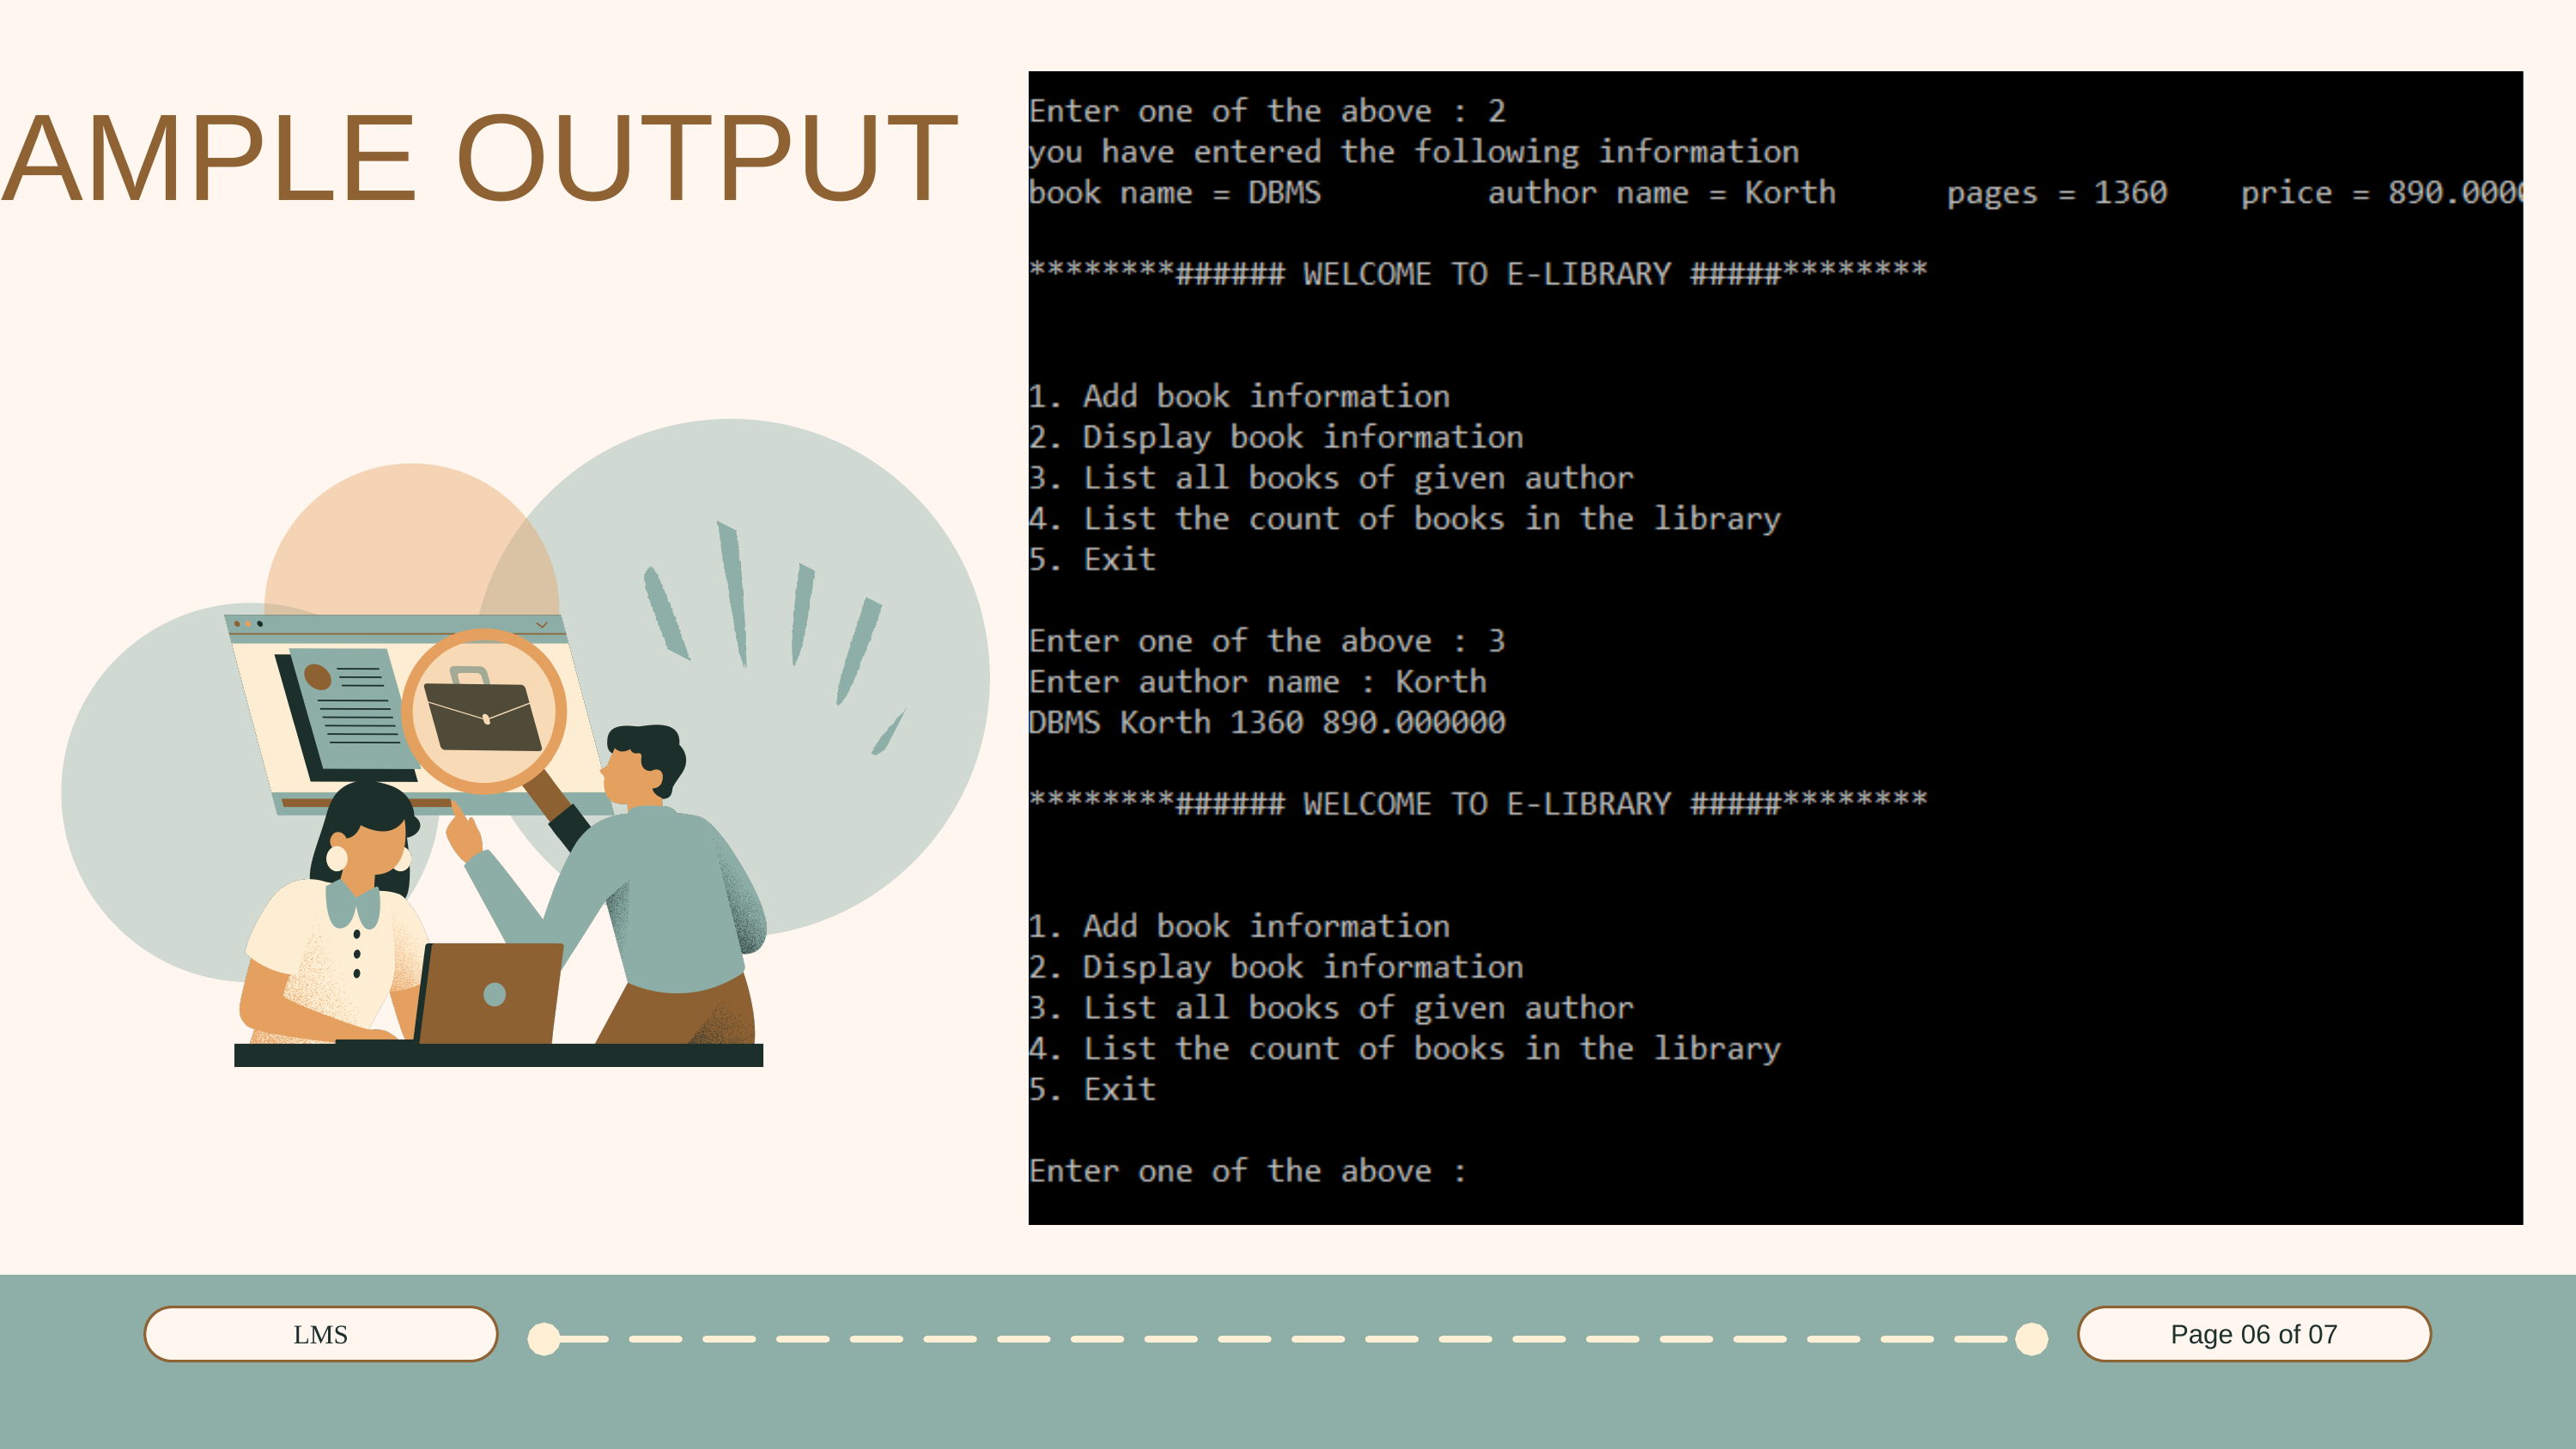

SAMPLE OUTPUT

LMS
Page 06 of 07